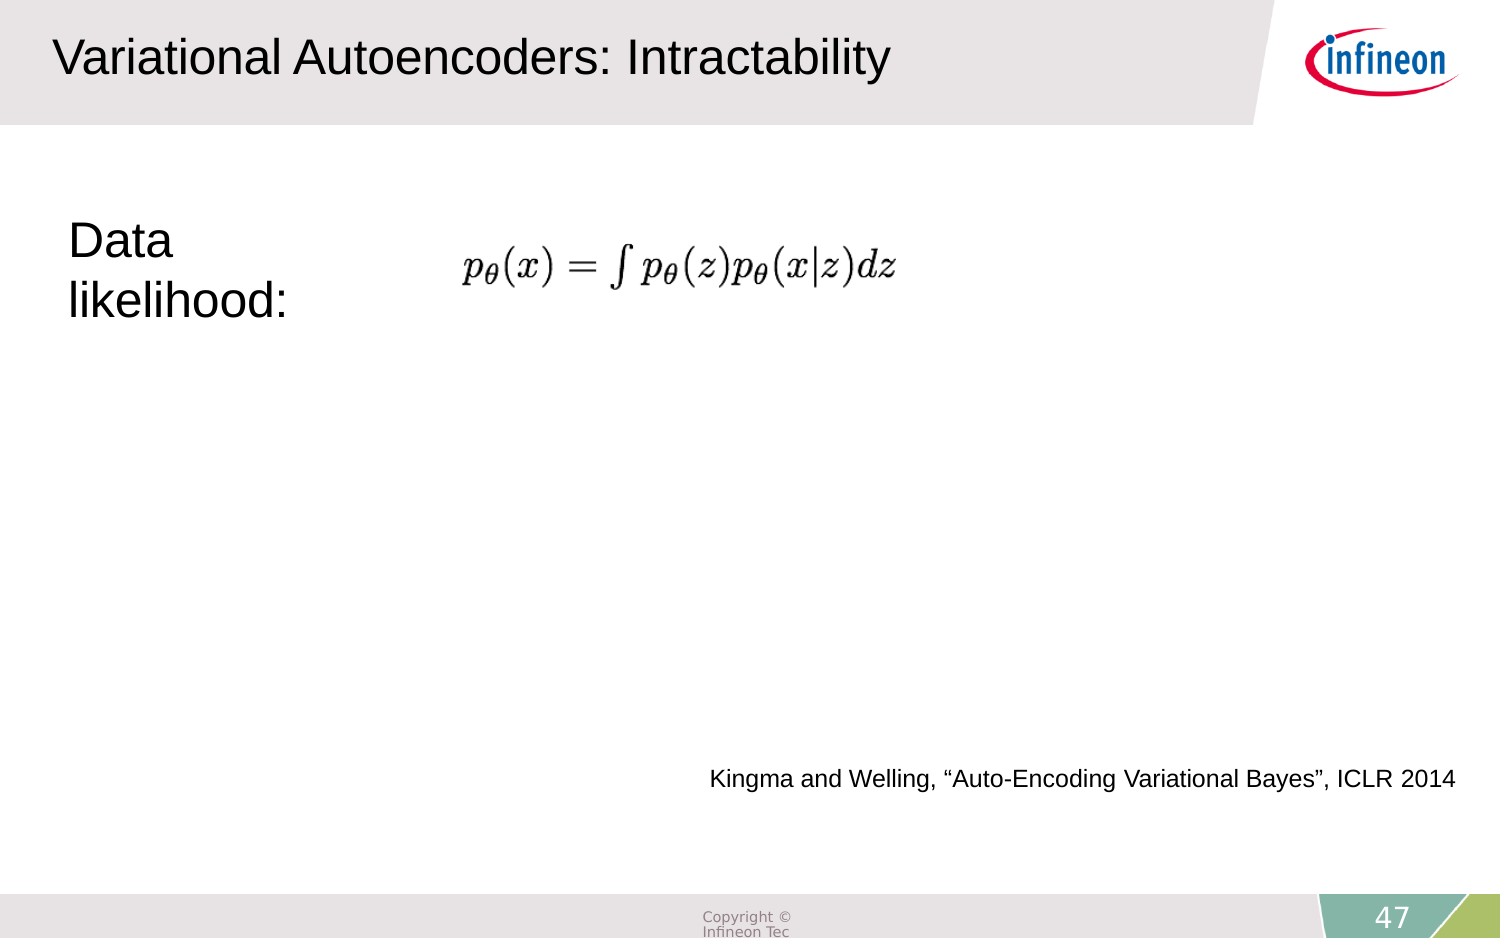

Variational Autoencoders: Intractability
Data likelihood:

Kingma and Welling, “Auto-Encoding Variational Bayes”, ICLR 2014
Lecture 13 -
Copyright © Infineon Technologies AG 2018. All rights reserved.
47